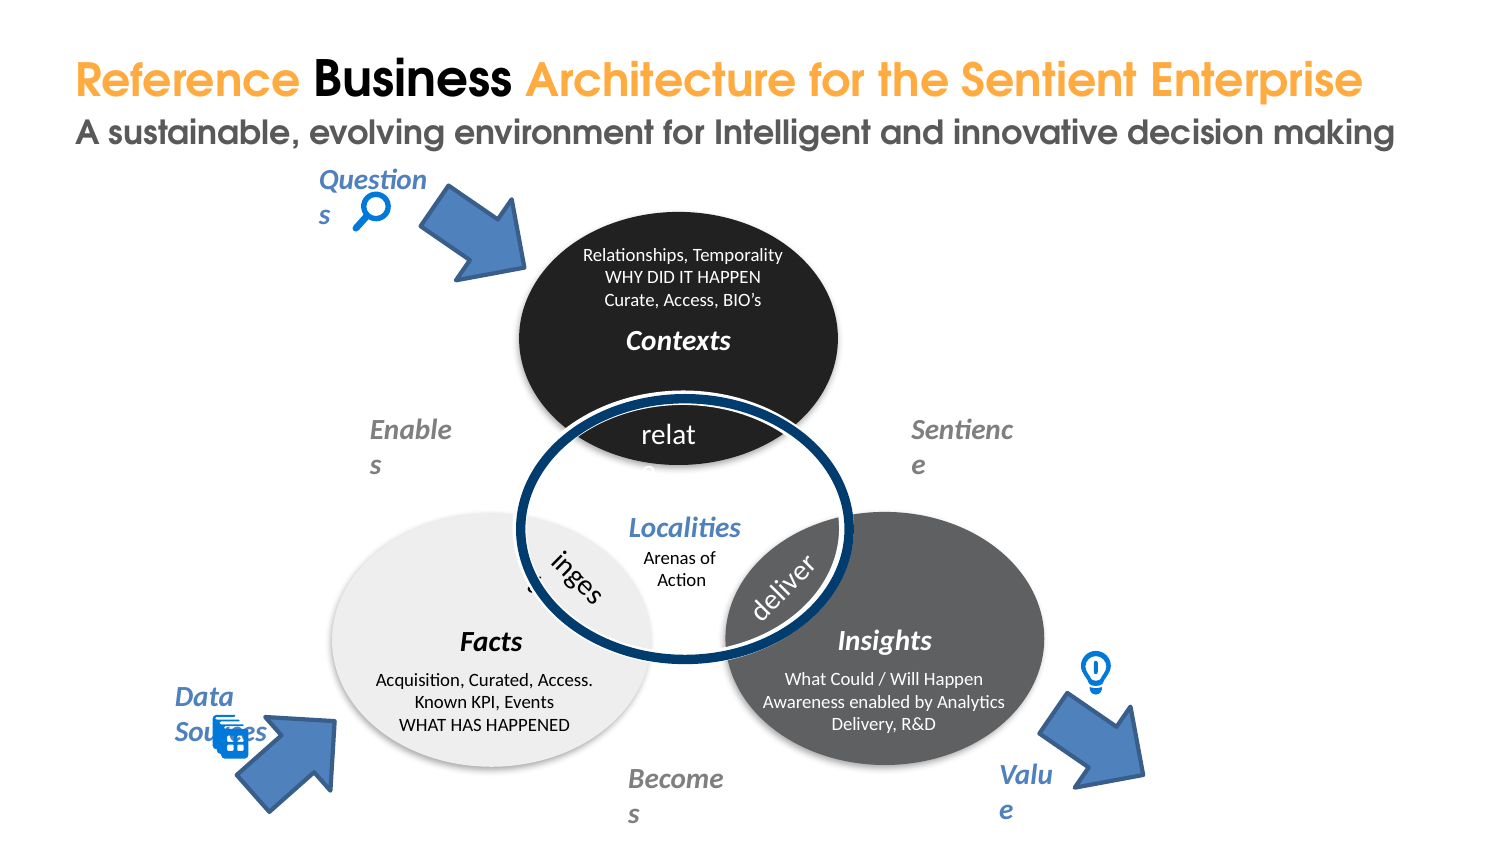

# Reference Business Architecture for the Sentient Enterprise
A sustainable, evolving environment for Intelligent and innovative decision making
Questions

Contexts
Relationships, Temporality
WHY DID IT HAPPEN
Curate, Access, BIO’s

Localities

Enables
Sentience
relate

Insights
Facts
Arenas of
Action
ingest
deliver

What Could / Will Happen
Awareness enabled by Analytics
Delivery, R&D
Acquisition, Curated, Access.
Known KPI, Events
WHAT HAS HAPPENED
Data Sources

Value
Becomes